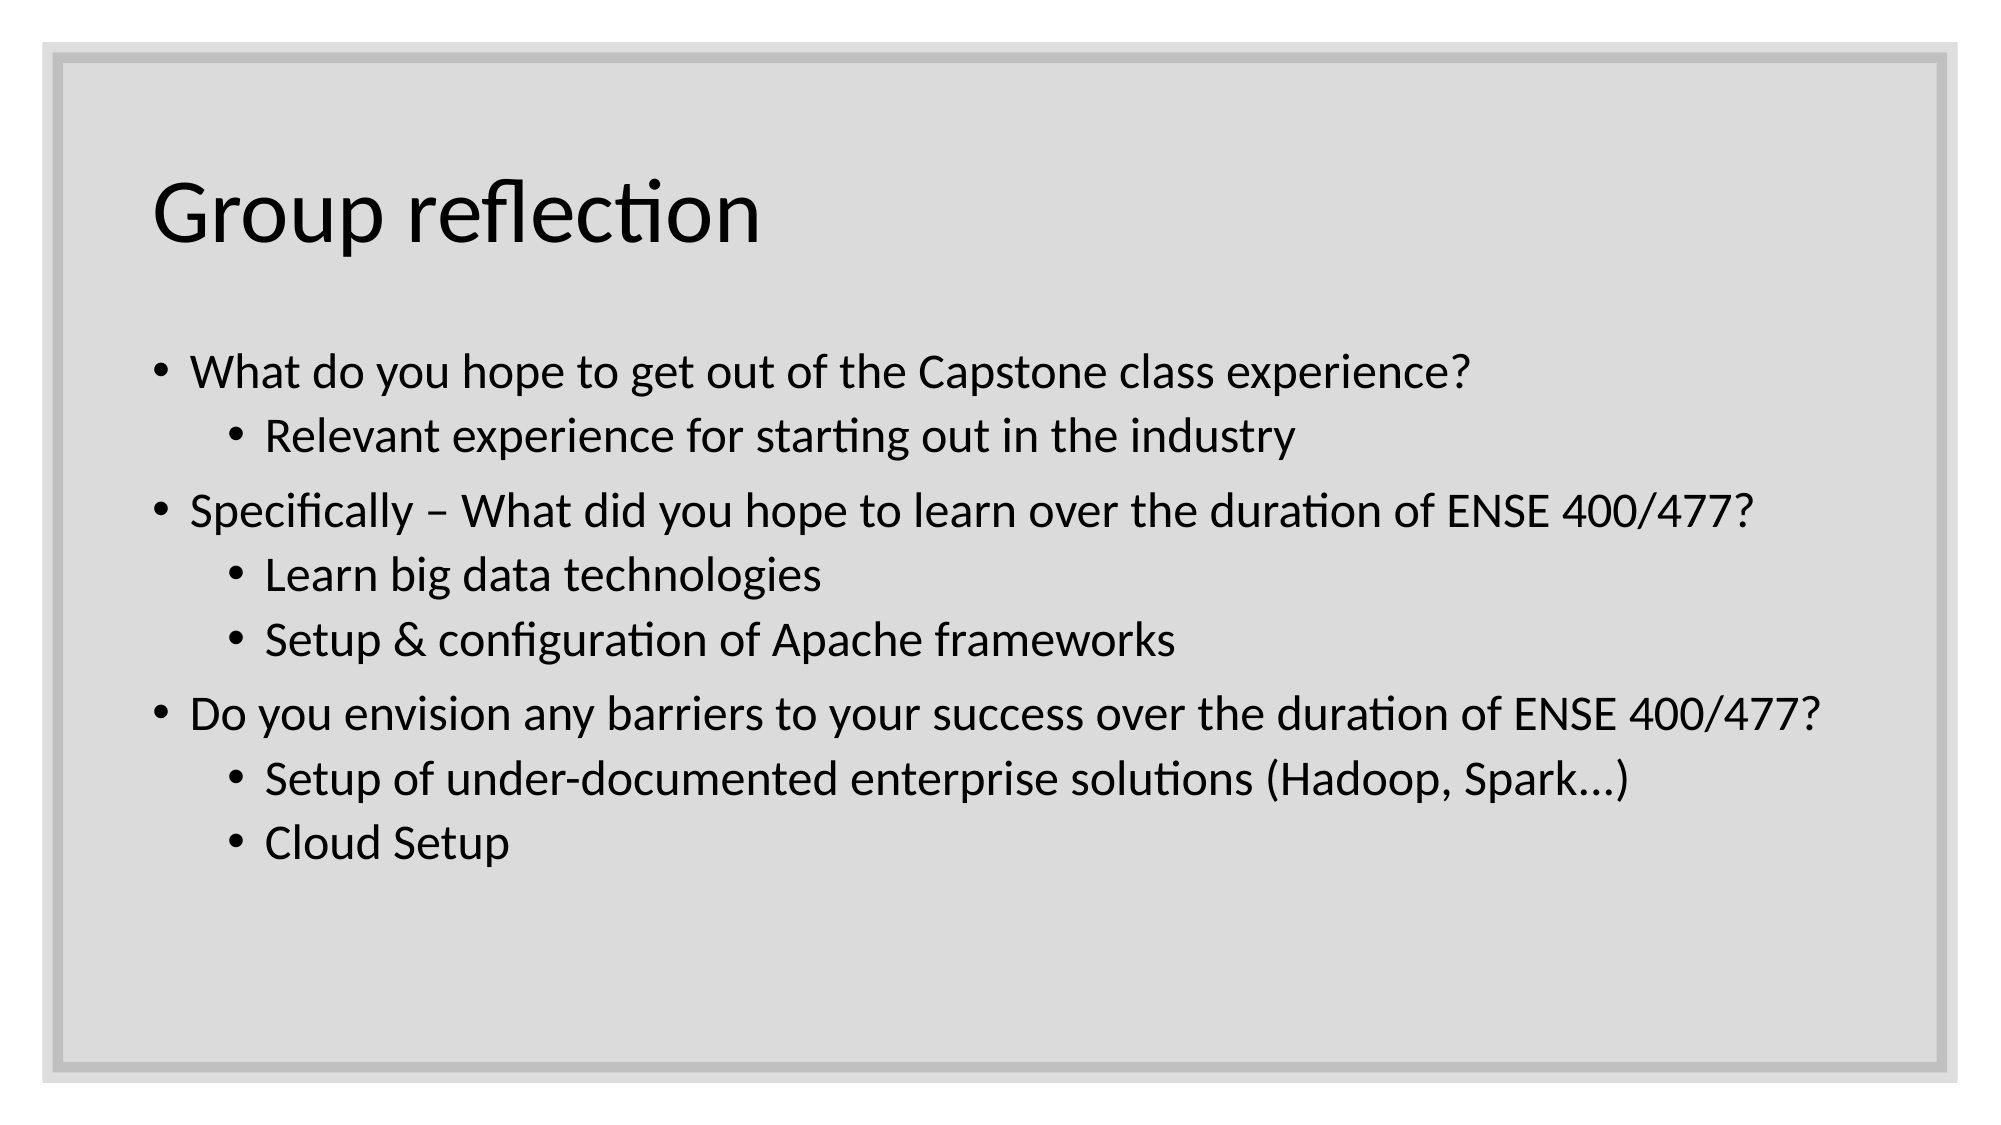

# Group reflection
What do you hope to get out of the Capstone class experience?
Relevant experience for starting out in the industry
Specifically – What did you hope to learn over the duration of ENSE 400/477?
Learn big data technologies
Setup & configuration of Apache frameworks
Do you envision any barriers to your success over the duration of ENSE 400/477?
Setup of under-documented enterprise solutions (Hadoop, Spark...)
Cloud Setup